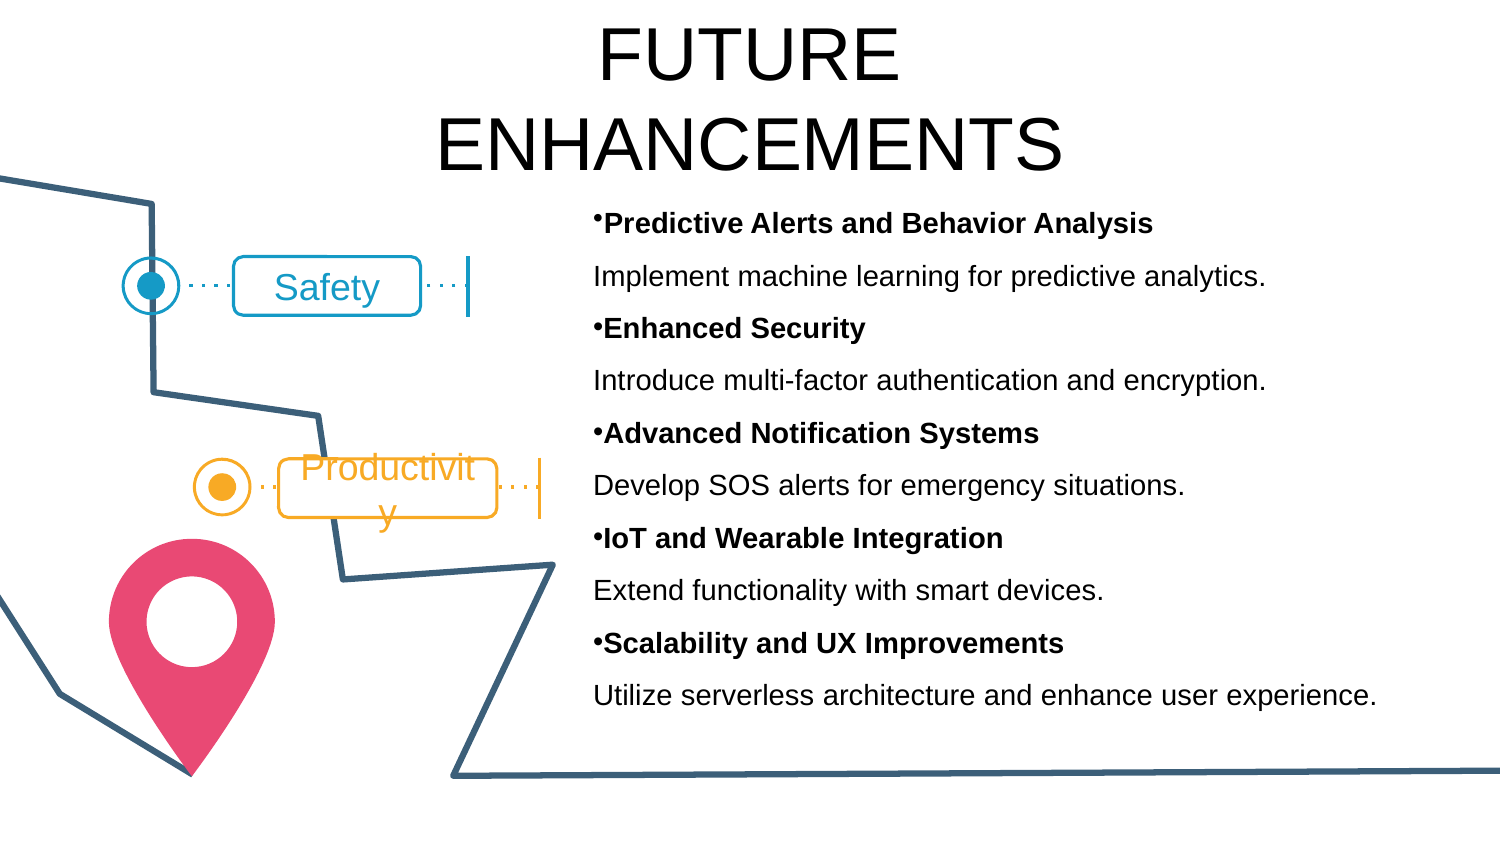

# FUTURE ENHANCEMENTS

Predictive Alerts and Behavior Analysis
Implement machine learning for predictive analytics.
Enhanced Security
Introduce multi-factor authentication and encryption.
Advanced Notification Systems
Develop SOS alerts for emergency situations.
IoT and Wearable Integration
Extend functionality with smart devices.
Scalability and UX Improvements
Utilize serverless architecture and enhance user experience.

Safety

Productivity